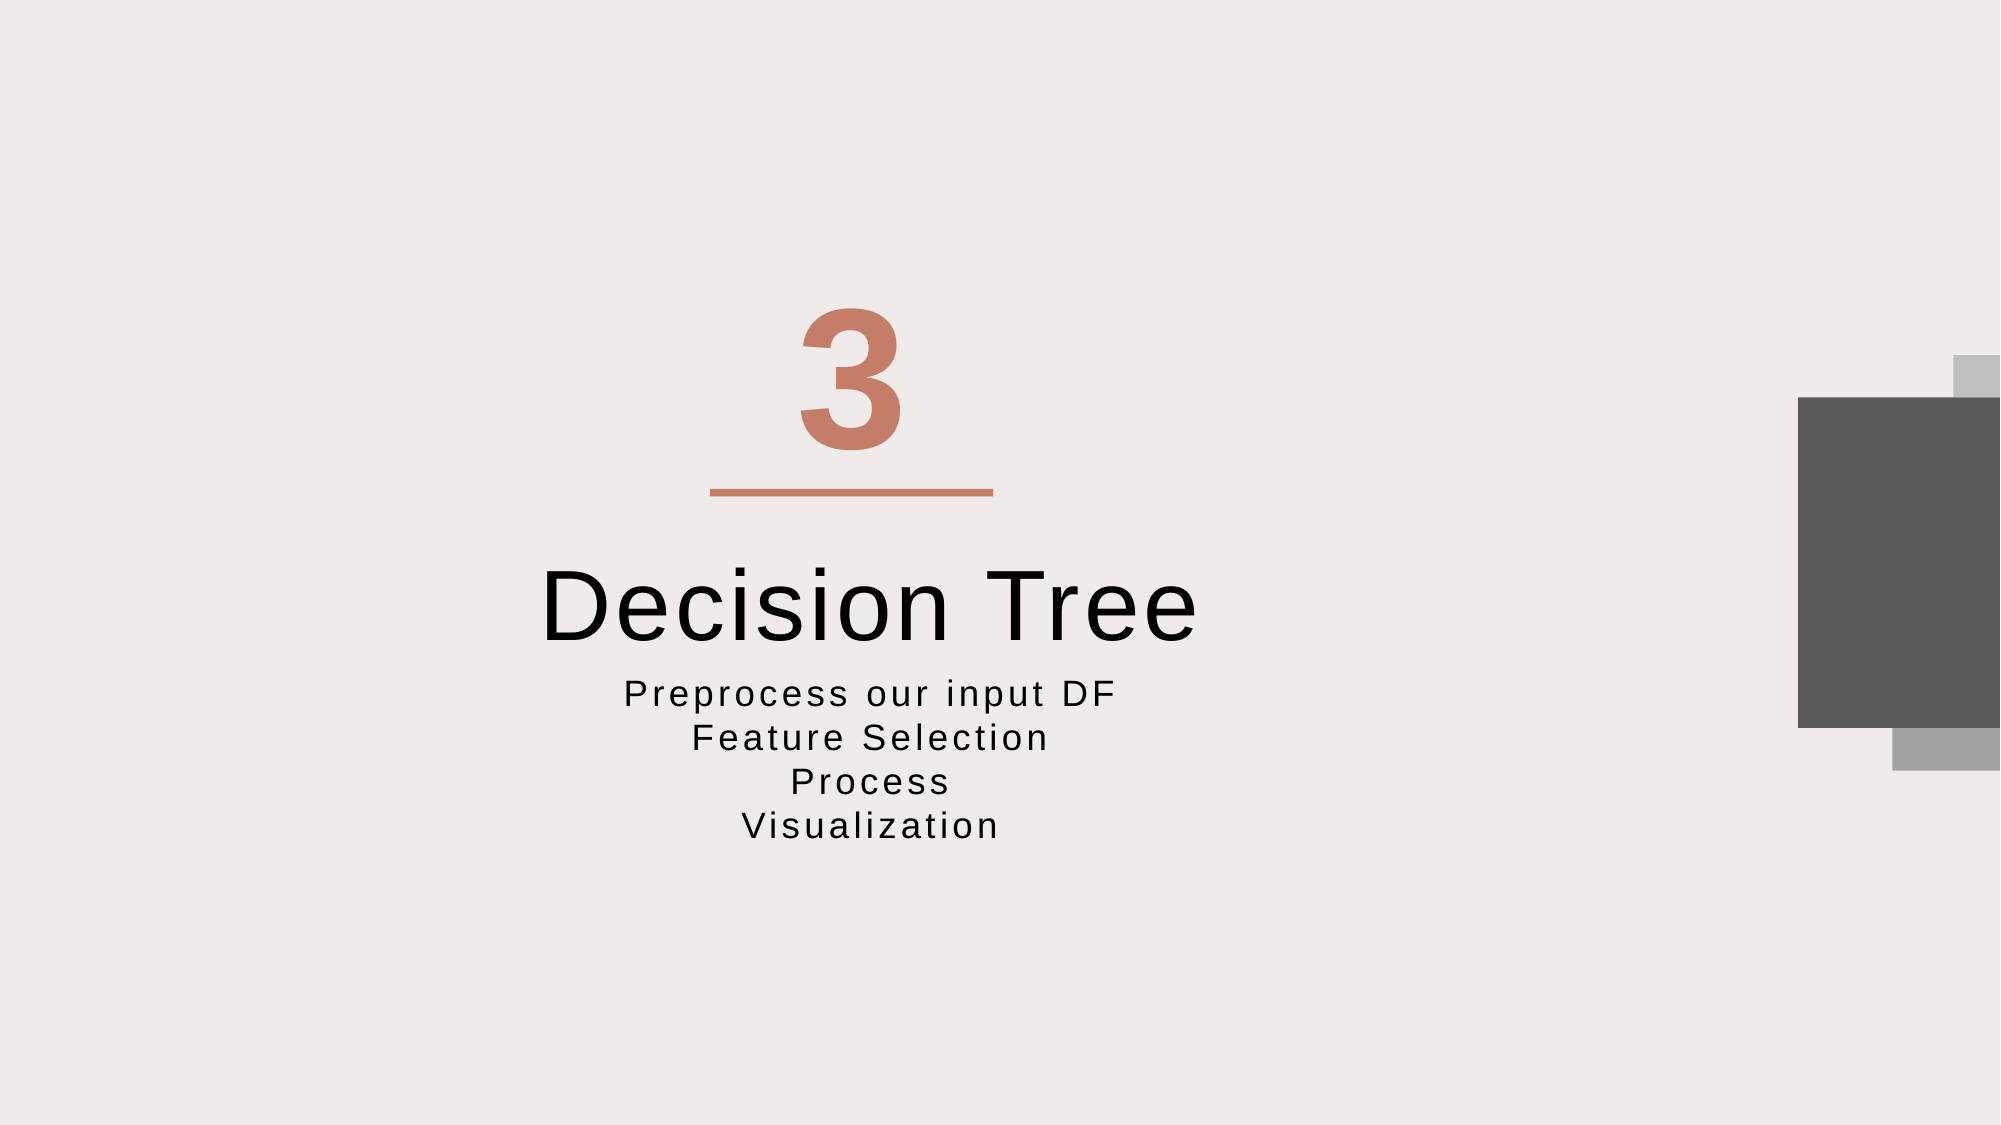

3

Decision Tree
Preprocess our input DF
Feature Selection
Process
Visualization